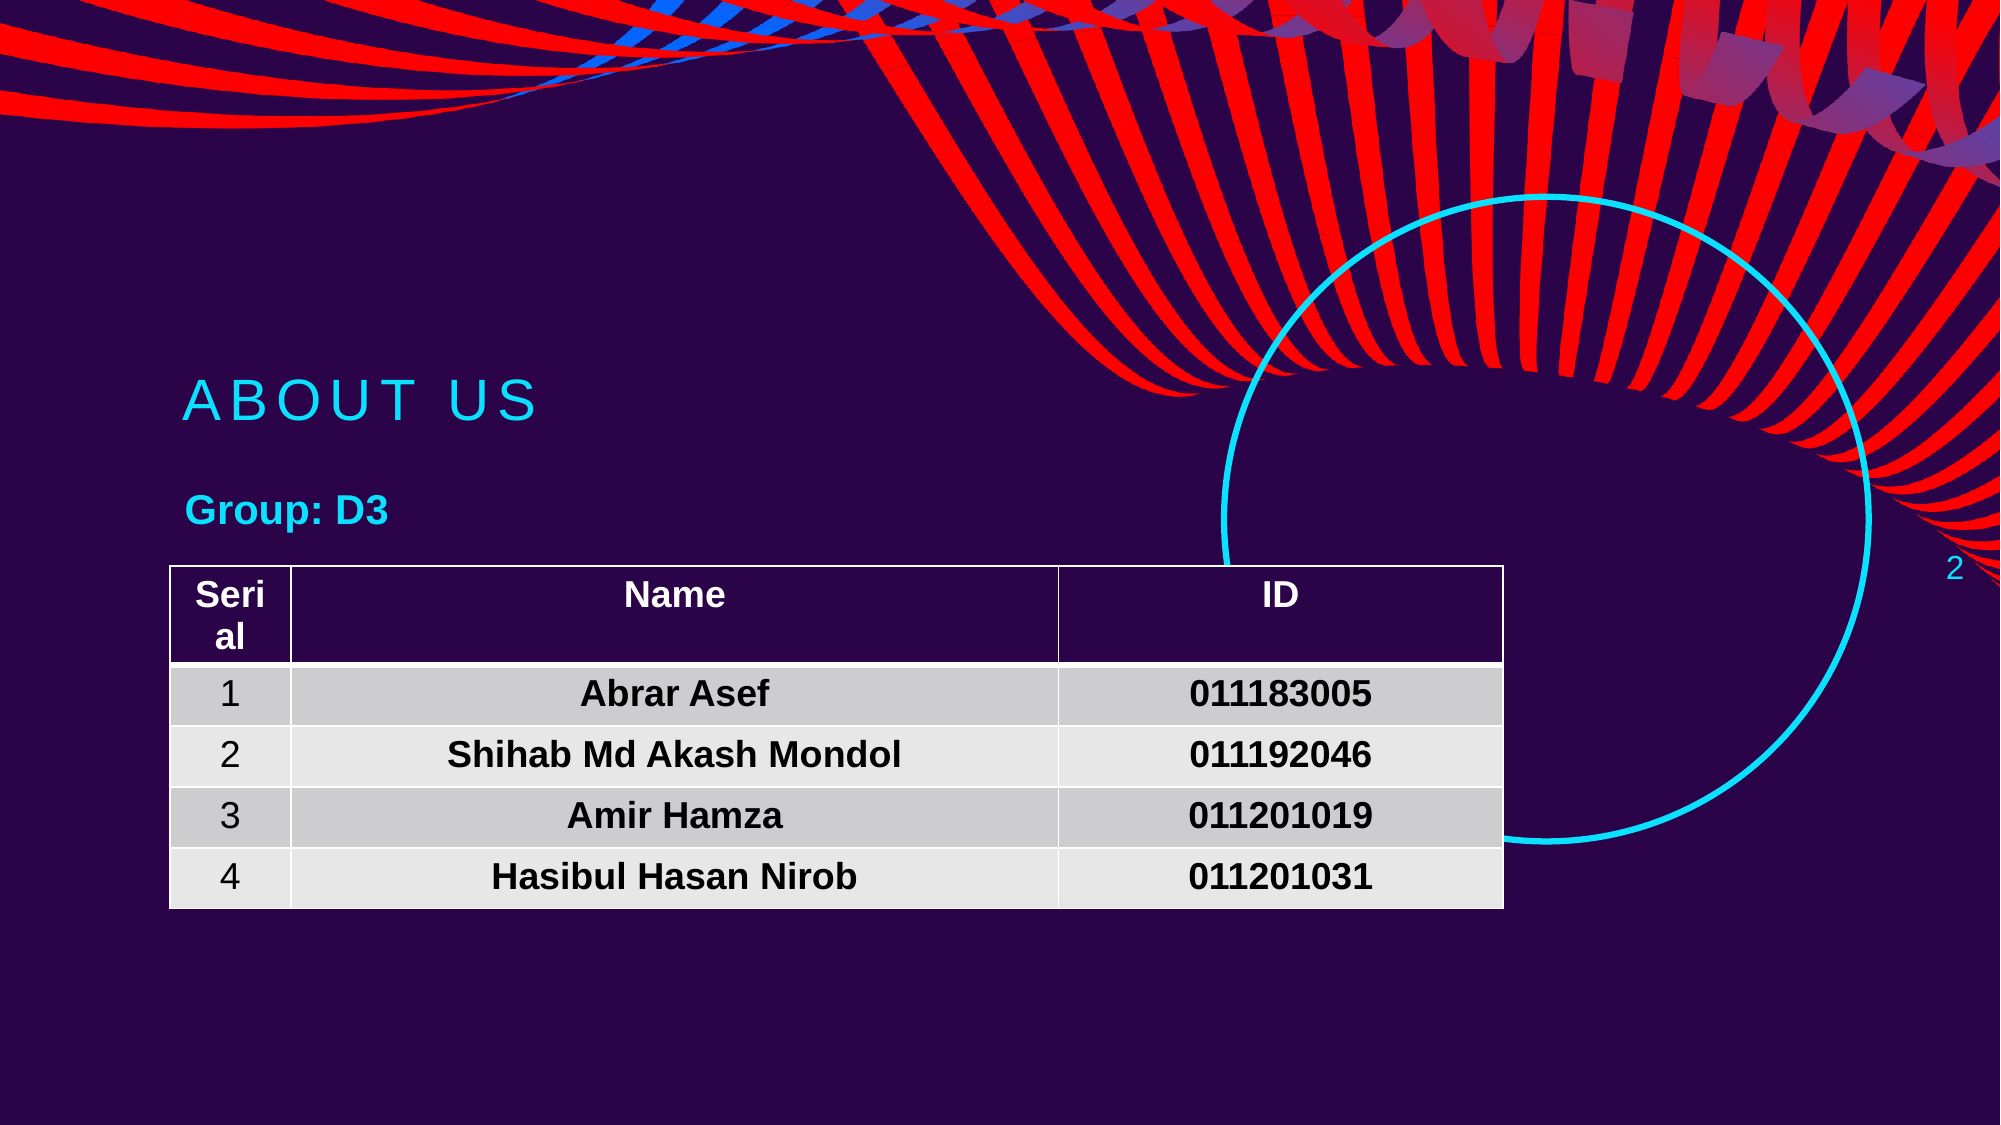

# About Us
Group: D3

2
| Serial | Name | ID |
| --- | --- | --- |
| 1 | Abrar Asef | 011183005 |
| 2 | Shihab Md Akash Mondol | 011192046 |
| 3 | Amir Hamza | 011201019 |
| 4 | Hasibul Hasan Nirob | 011201031 |